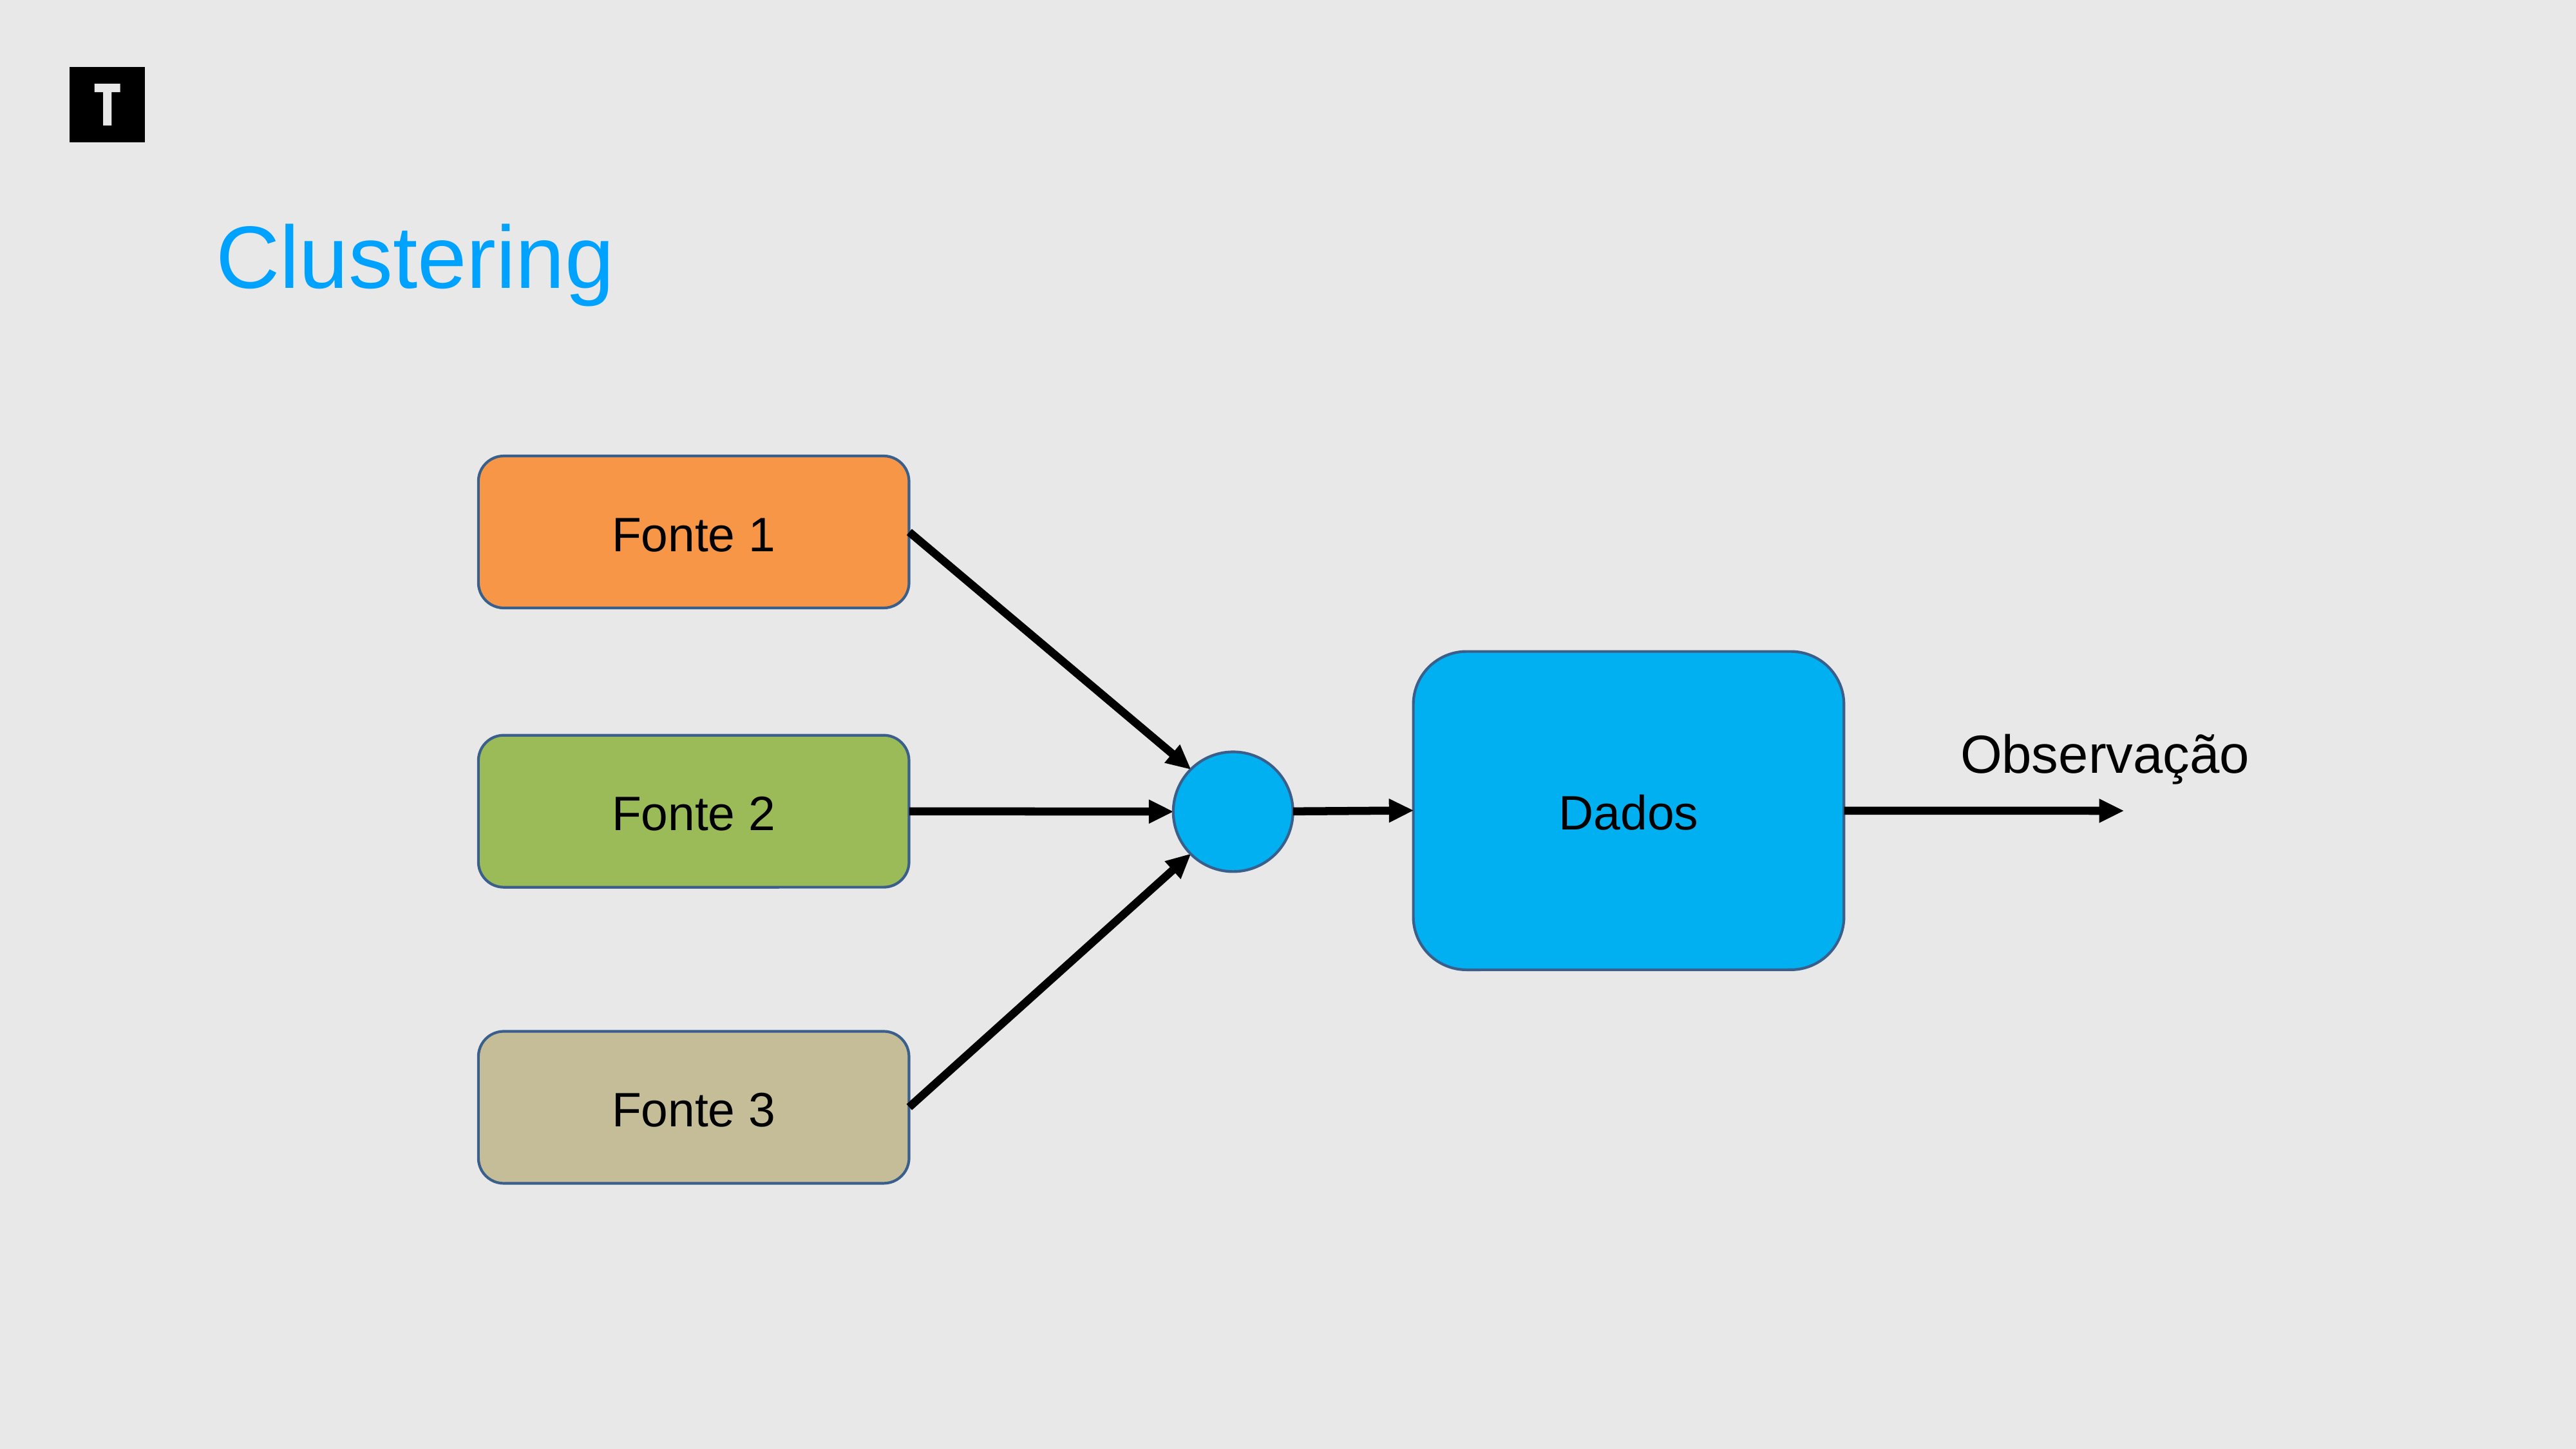

Clustering

Fonte 1

Dados
Observação
Fonte 2

Fonte 3